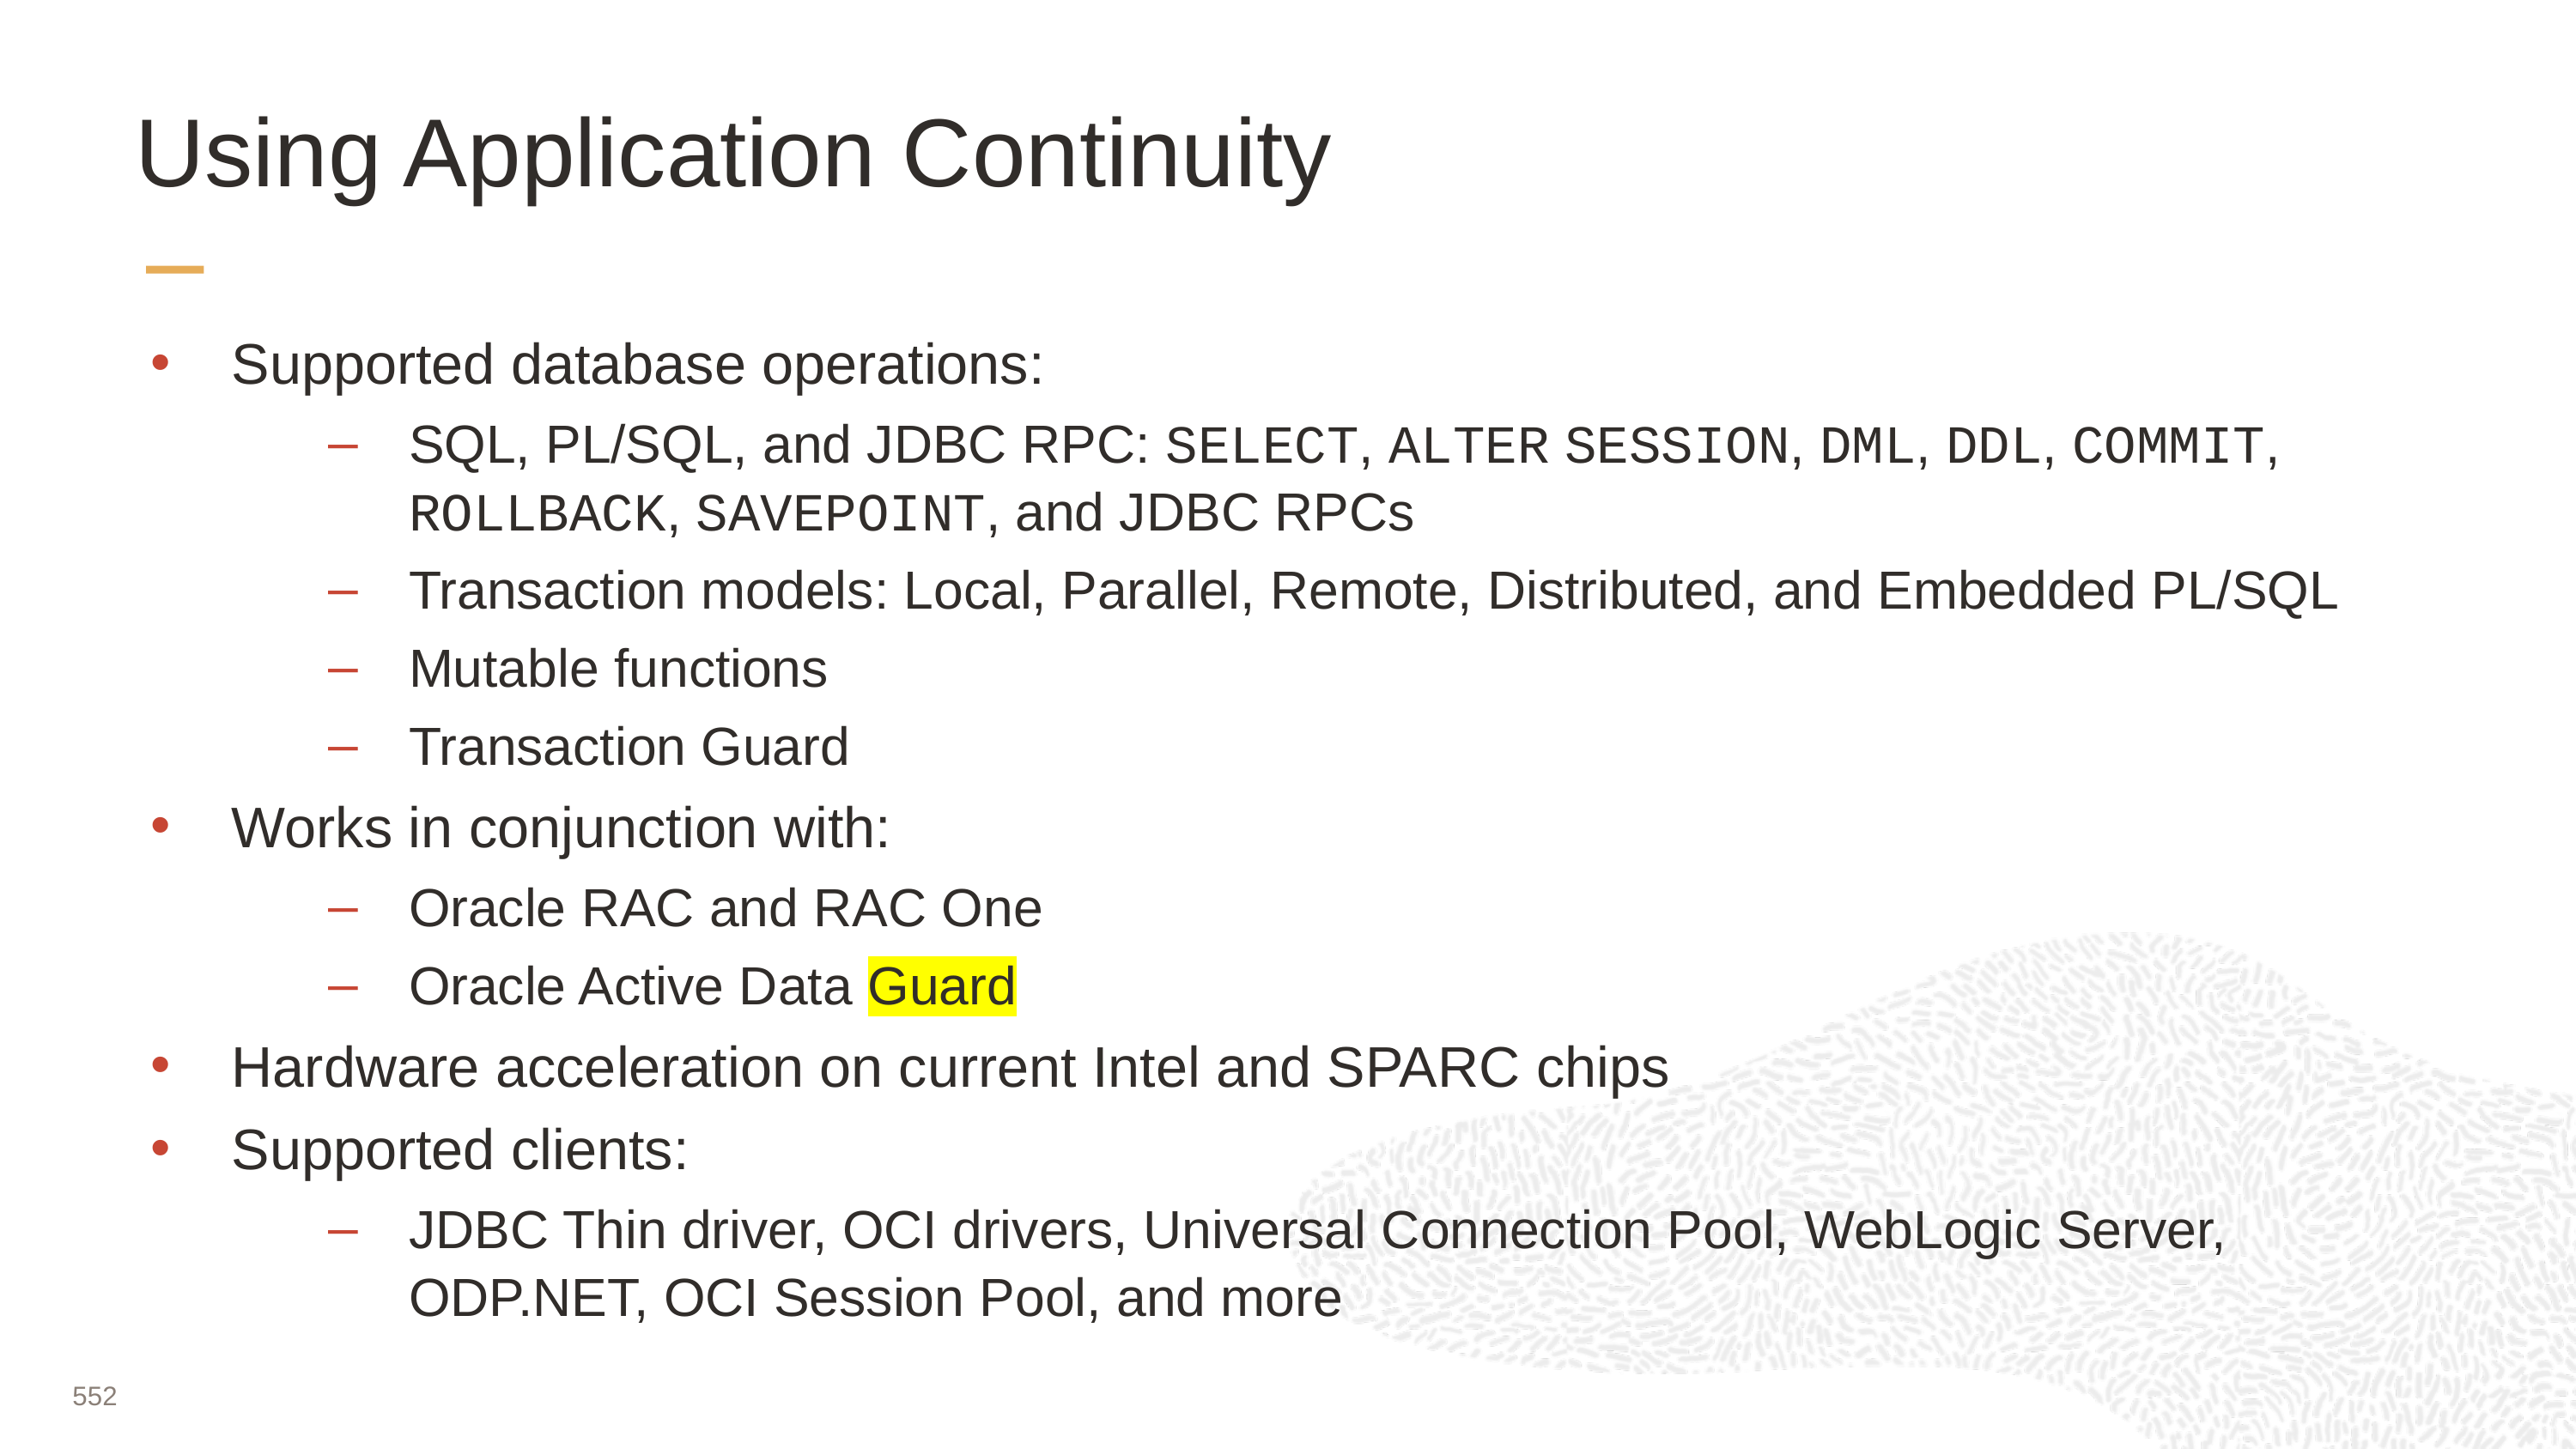

# Using Application Continuity
Supported database operations:
SQL, PL/SQL, and JDBC RPC: SELECT, ALTER SESSION, DML, DDL, COMMIT, ROLLBACK, SAVEPOINT, and JDBC RPCs
Transaction models: Local, Parallel, Remote, Distributed, and Embedded PL/SQL
Mutable functions
Transaction Guard
Works in conjunction with:
Oracle RAC and RAC One
Oracle Active Data Guard
Hardware acceleration on current Intel and SPARC chips
Supported clients:
JDBC Thin driver, OCI drivers, Universal Connection Pool, WebLogic Server, ODP.NET, OCI Session Pool, and more